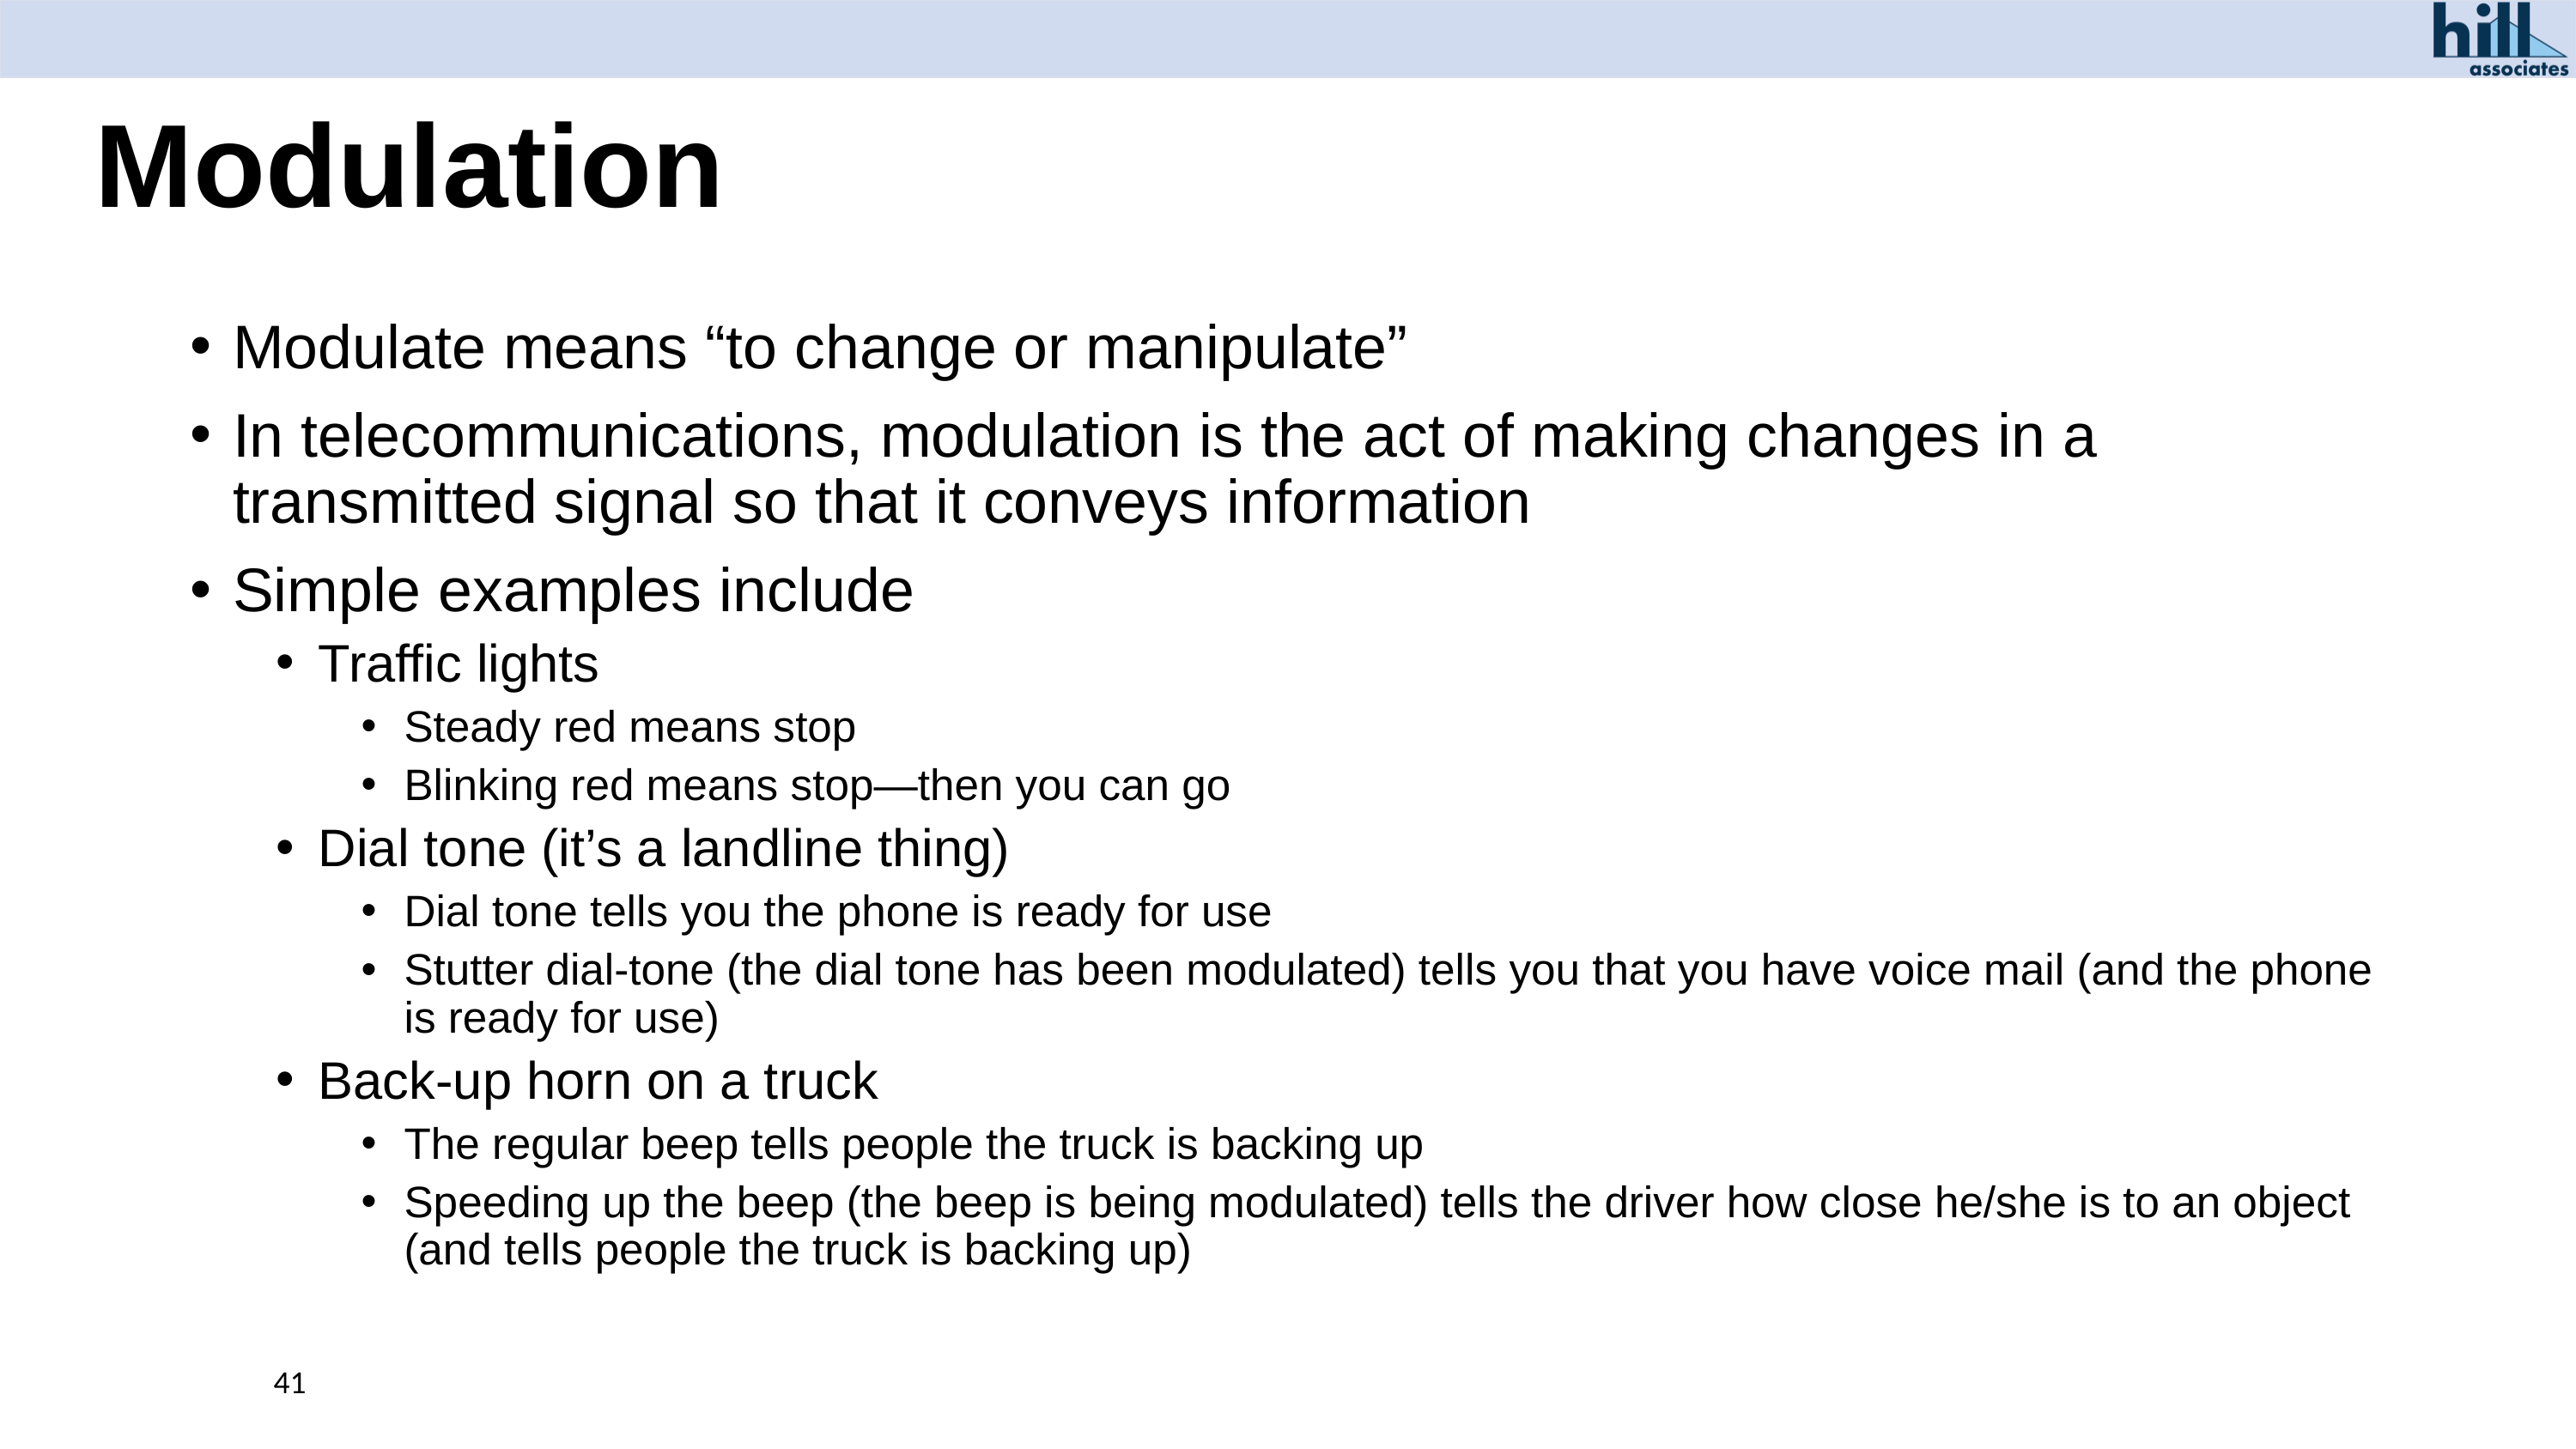

# Modulation
Modulate means “to change or manipulate”
In telecommunications, modulation is the act of making changes in a transmitted signal so that it conveys information
Simple examples include
Traffic lights
Steady red means stop
Blinking red means stop—then you can go
Dial tone (it’s a landline thing)
Dial tone tells you the phone is ready for use
Stutter dial-tone (the dial tone has been modulated) tells you that you have voice mail (and the phone is ready for use)
Back-up horn on a truck
The regular beep tells people the truck is backing up
Speeding up the beep (the beep is being modulated) tells the driver how close he/she is to an object (and tells people the truck is backing up)
41